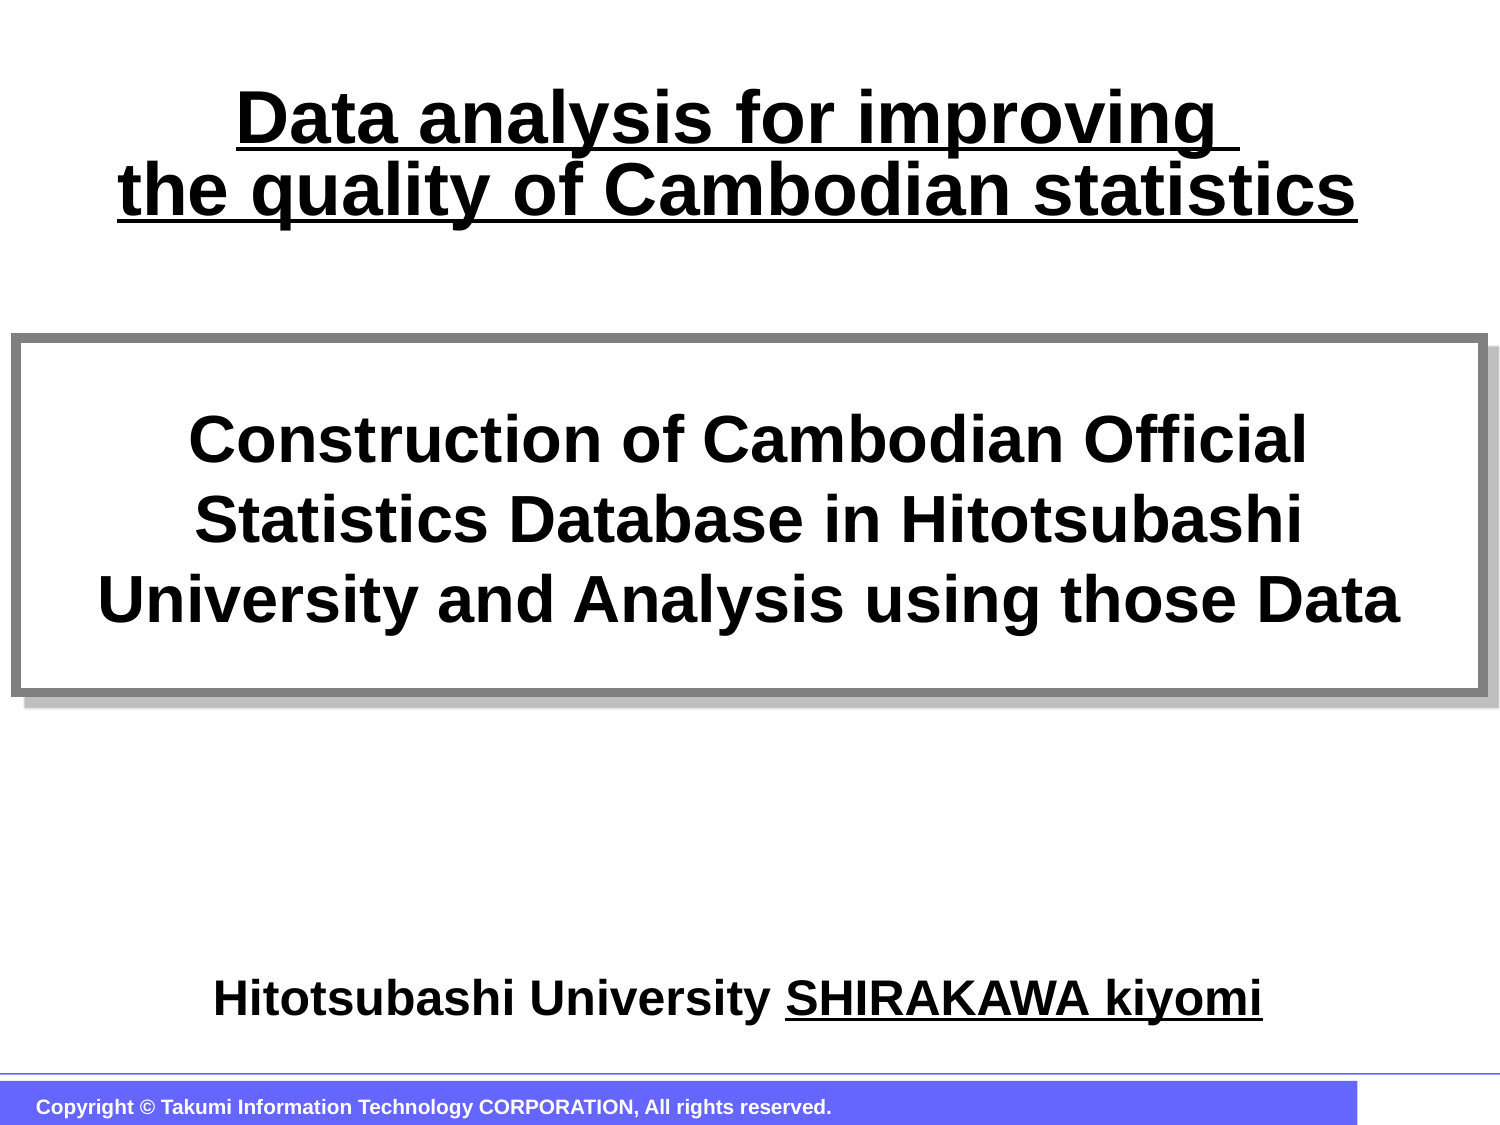

Data analysis for improving
the quality of Cambodian statistics
# Construction of Cambodian Official Statistics Database in Hitotsubashi University and Analysis using those Data
Hitotsubashi University SHIRAKAWA kiyomi